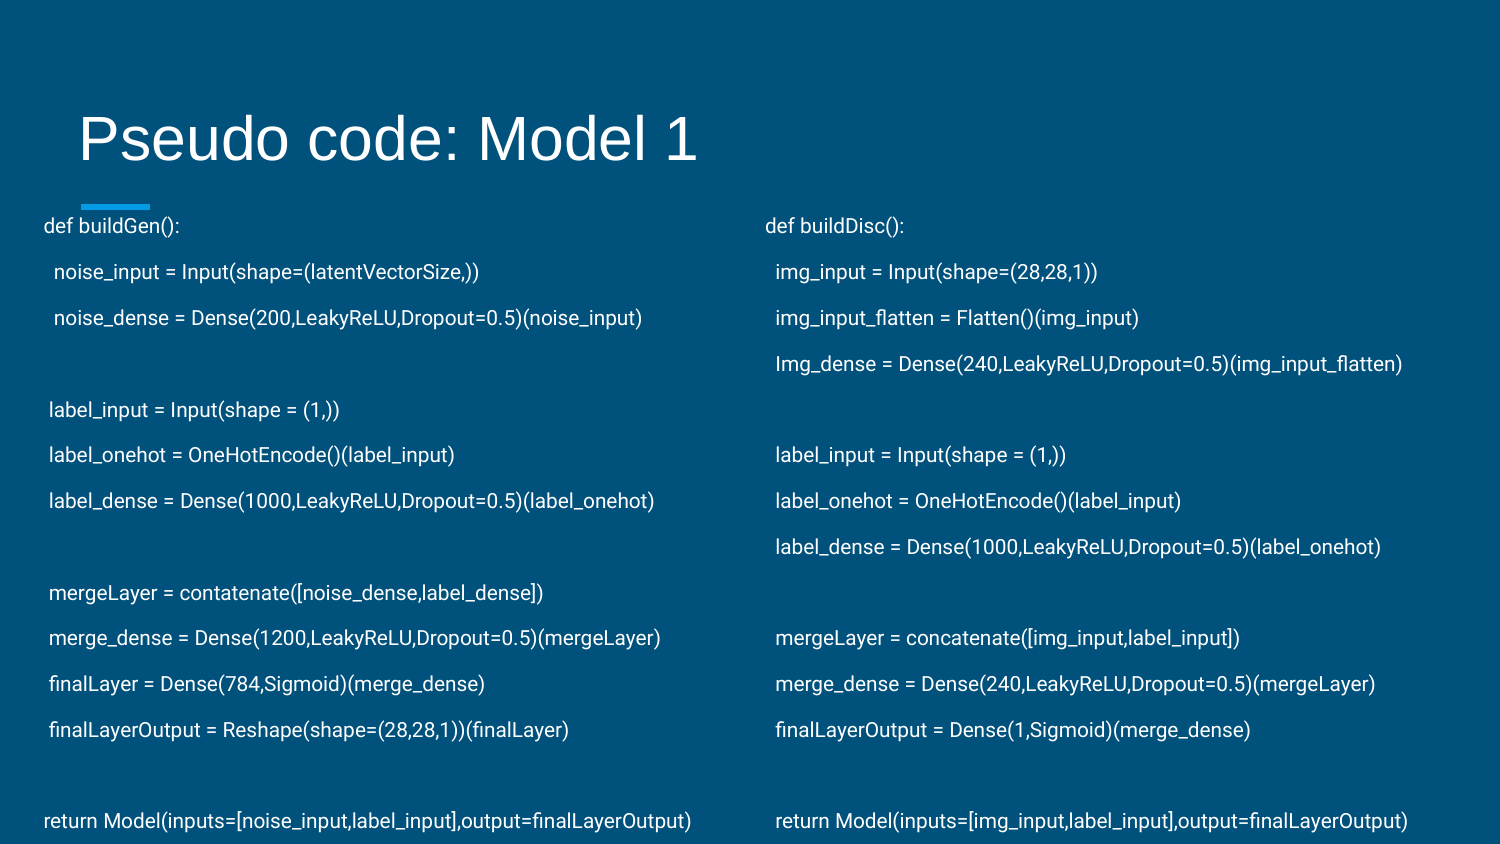

# Pseudo code: Model 1
def buildGen():
  noise_input = Input(shape=(latentVectorSize,))
  noise_dense = Dense(200,LeakyReLU,Dropout=0.5)(noise_input)

 label_input = Input(shape = (1,))
 label_onehot = OneHotEncode()(label_input)
 label_dense = Dense(1000,LeakyReLU,Dropout=0.5)(label_onehot)

 mergeLayer = contatenate([noise_dense,label_dense])
 merge_dense = Dense(1200,LeakyReLU,Dropout=0.5)(mergeLayer)
 finalLayer = Dense(784,Sigmoid)(merge_dense)
 finalLayerOutput = Reshape(shape=(28,28,1))(finalLayer)

return Model(inputs=[noise_input,label_input],output=finalLayerOutput)

def buildDisc():
  img_input = Input(shape=(28,28,1))
  img_input_flatten = Flatten()(img_input)
  Img_dense = Dense(240,LeakyReLU,Dropout=0.5)(img_input_flatten)

  label_input = Input(shape = (1,))
  label_onehot = OneHotEncode()(label_input)
  label_dense = Dense(1000,LeakyReLU,Dropout=0.5)(label_onehot)

  mergeLayer = concatenate([img_input,label_input])
  merge_dense = Dense(240,LeakyReLU,Dropout=0.5)(mergeLayer)
  finalLayerOutput = Dense(1,Sigmoid)(merge_dense)

  return Model(inputs=[img_input,label_input],output=finalLayerOutput)